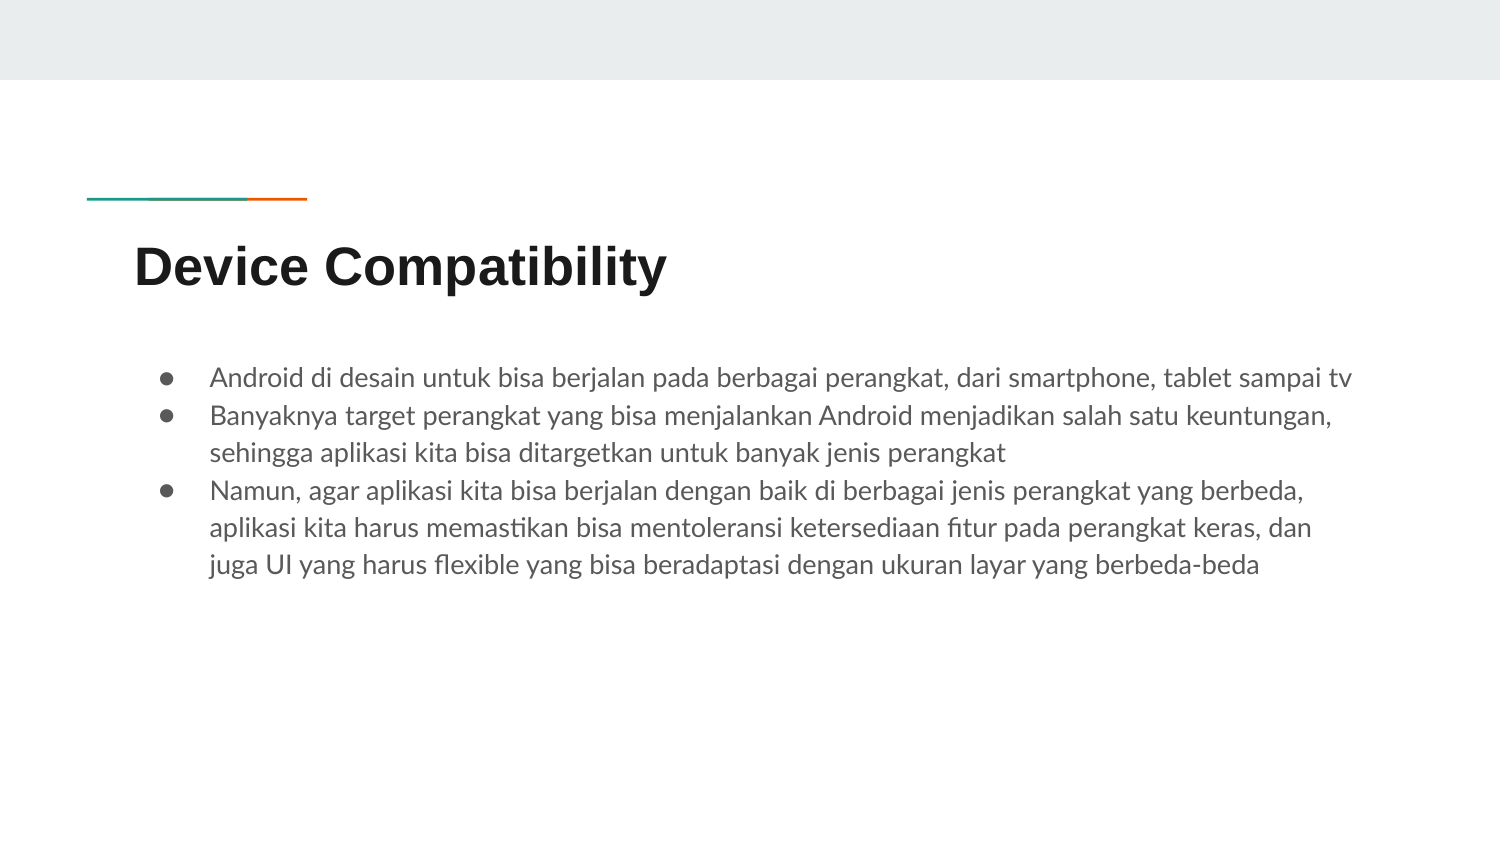

# Device Compatibility
Android di desain untuk bisa berjalan pada berbagai perangkat, dari smartphone, tablet sampai tv
Banyaknya target perangkat yang bisa menjalankan Android menjadikan salah satu keuntungan, sehingga aplikasi kita bisa ditargetkan untuk banyak jenis perangkat
Namun, agar aplikasi kita bisa berjalan dengan baik di berbagai jenis perangkat yang berbeda, aplikasi kita harus memastikan bisa mentoleransi ketersediaan fitur pada perangkat keras, dan juga UI yang harus flexible yang bisa beradaptasi dengan ukuran layar yang berbeda-beda